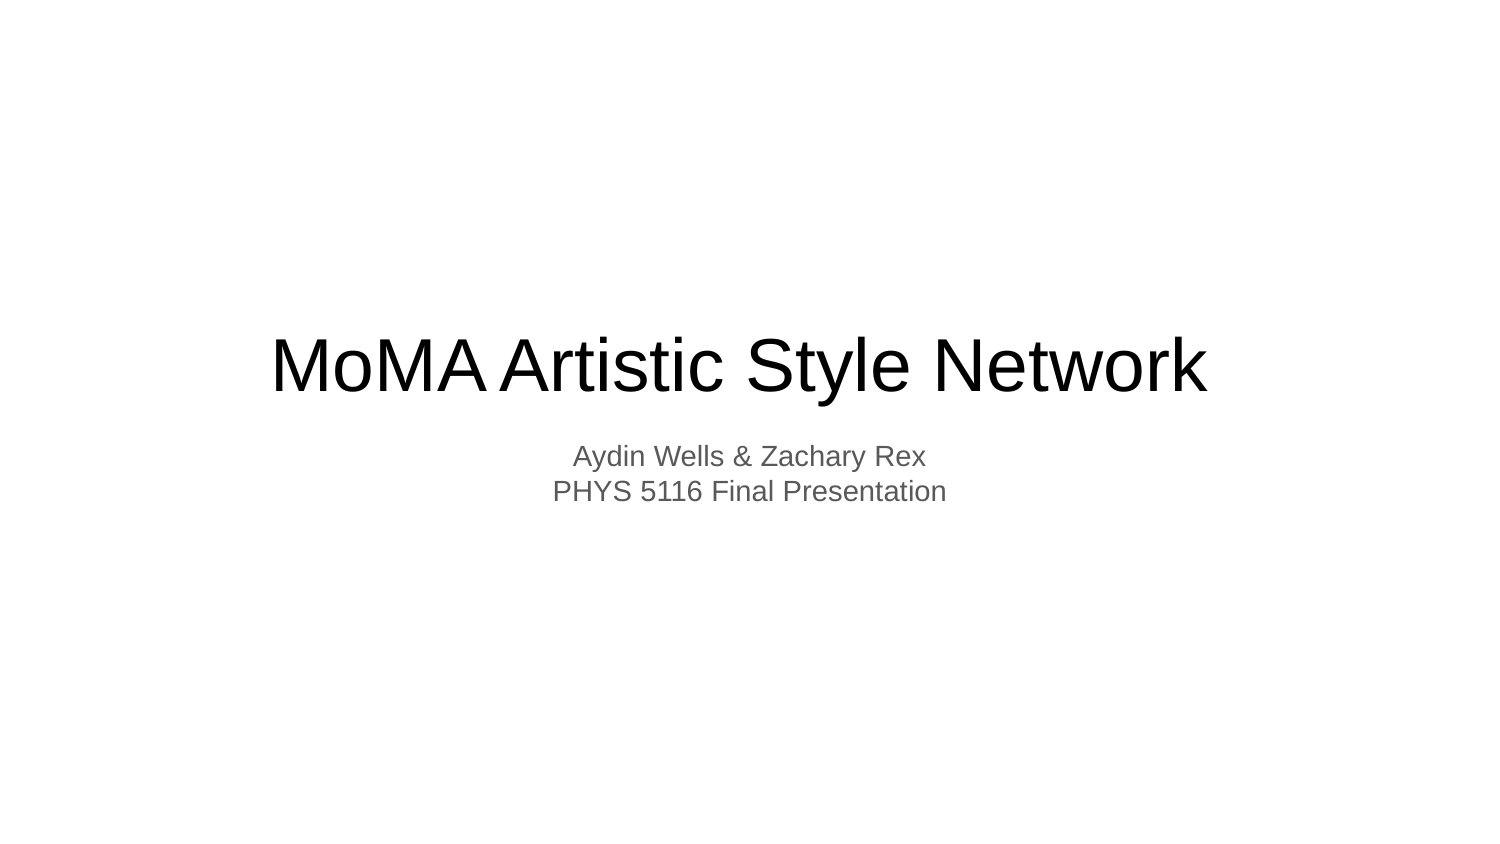

# MoMA Artistic Style Network
Aydin Wells & Zachary Rex
PHYS 5116 Final Presentation